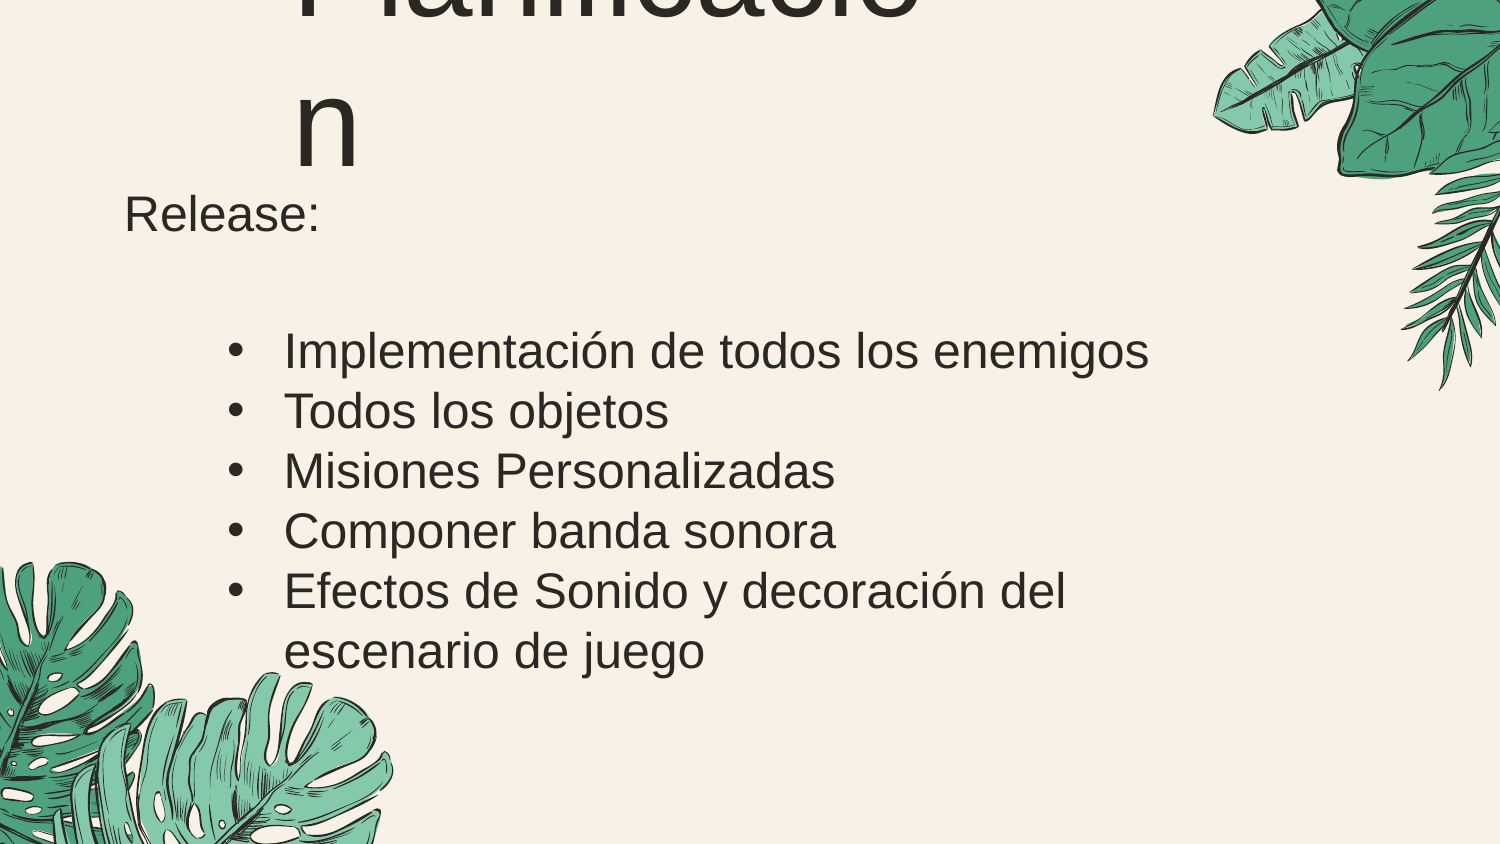

# Planificación
Release:
Implementación de todos los enemigos
Todos los objetos
Misiones Personalizadas
Componer banda sonora
Efectos de Sonido y decoración del escenario de juego